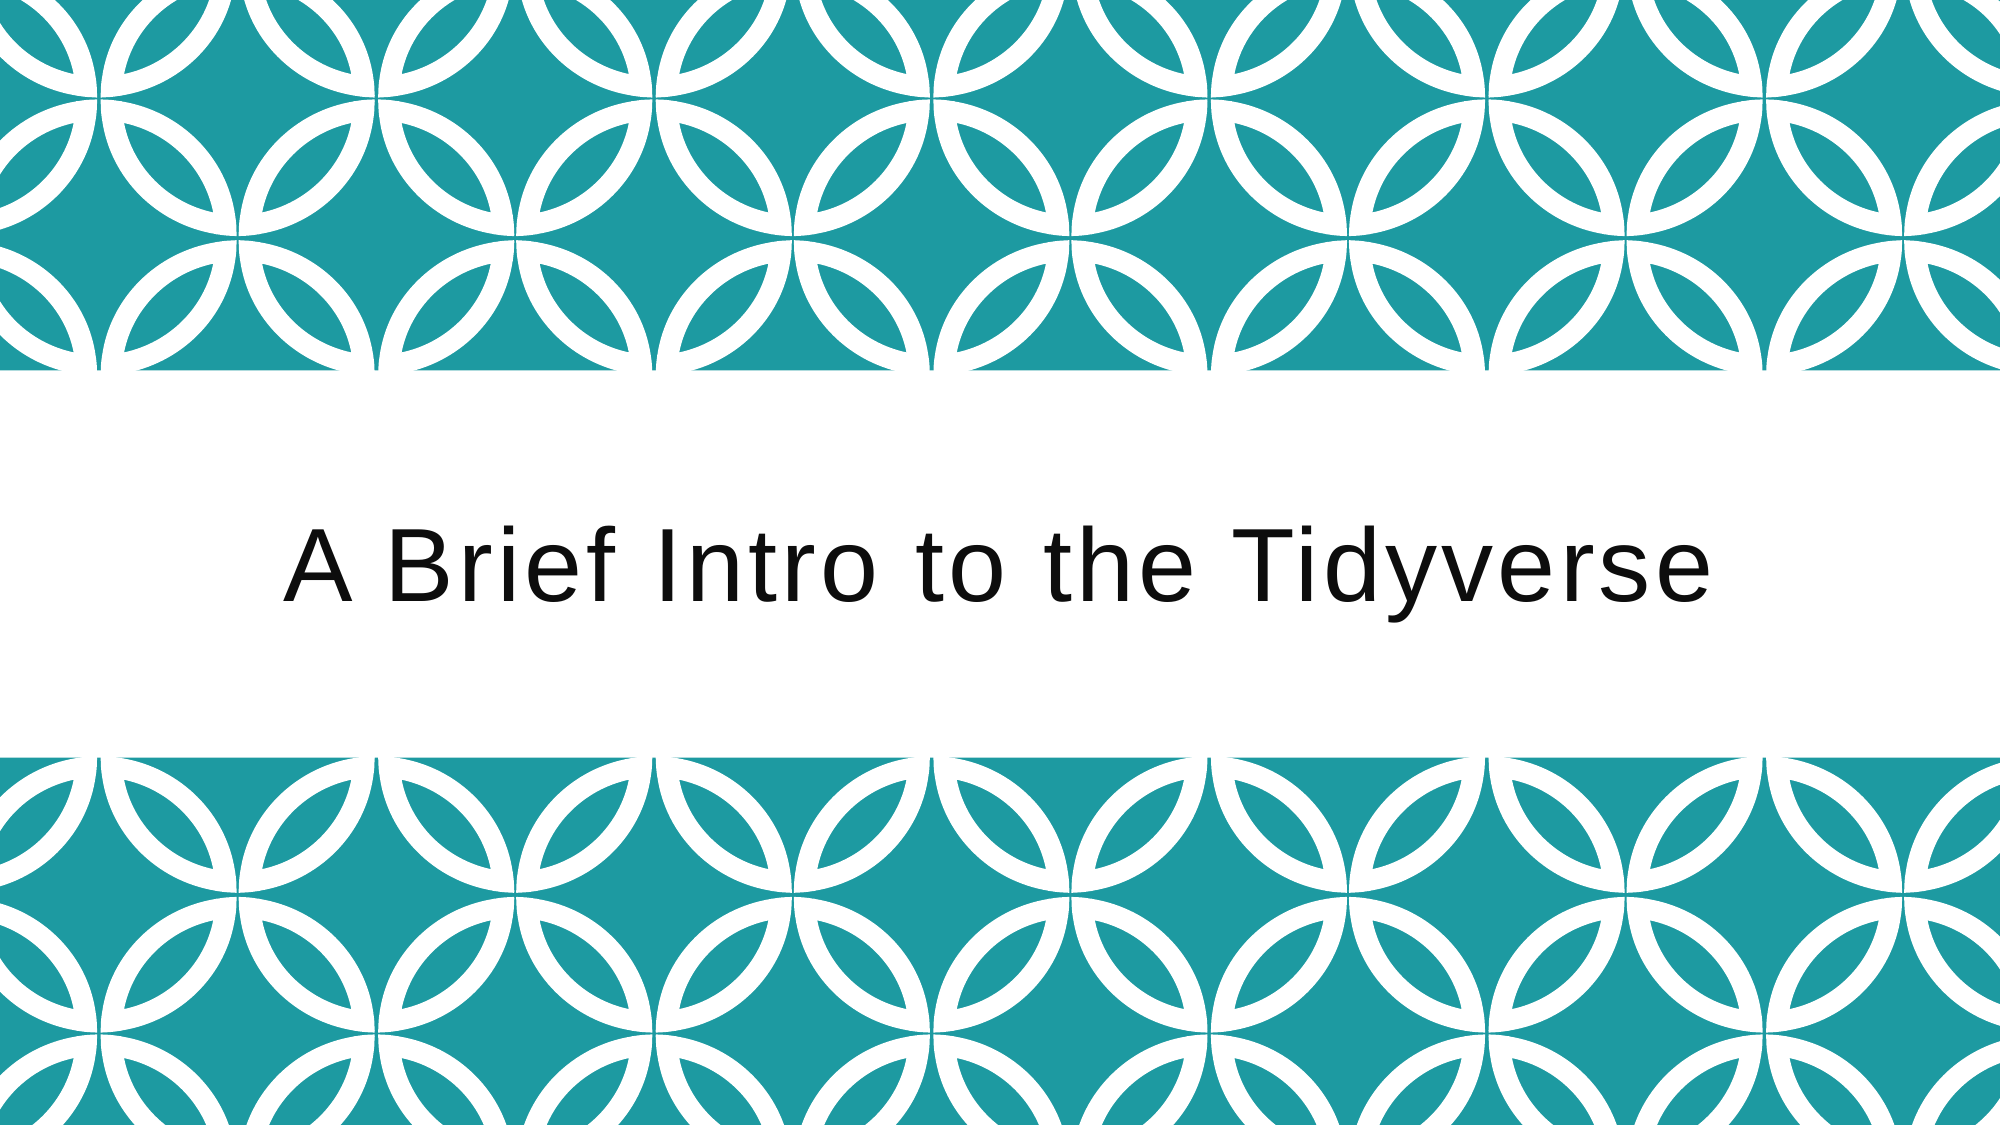

# A Brief Intro to the Tidyverse